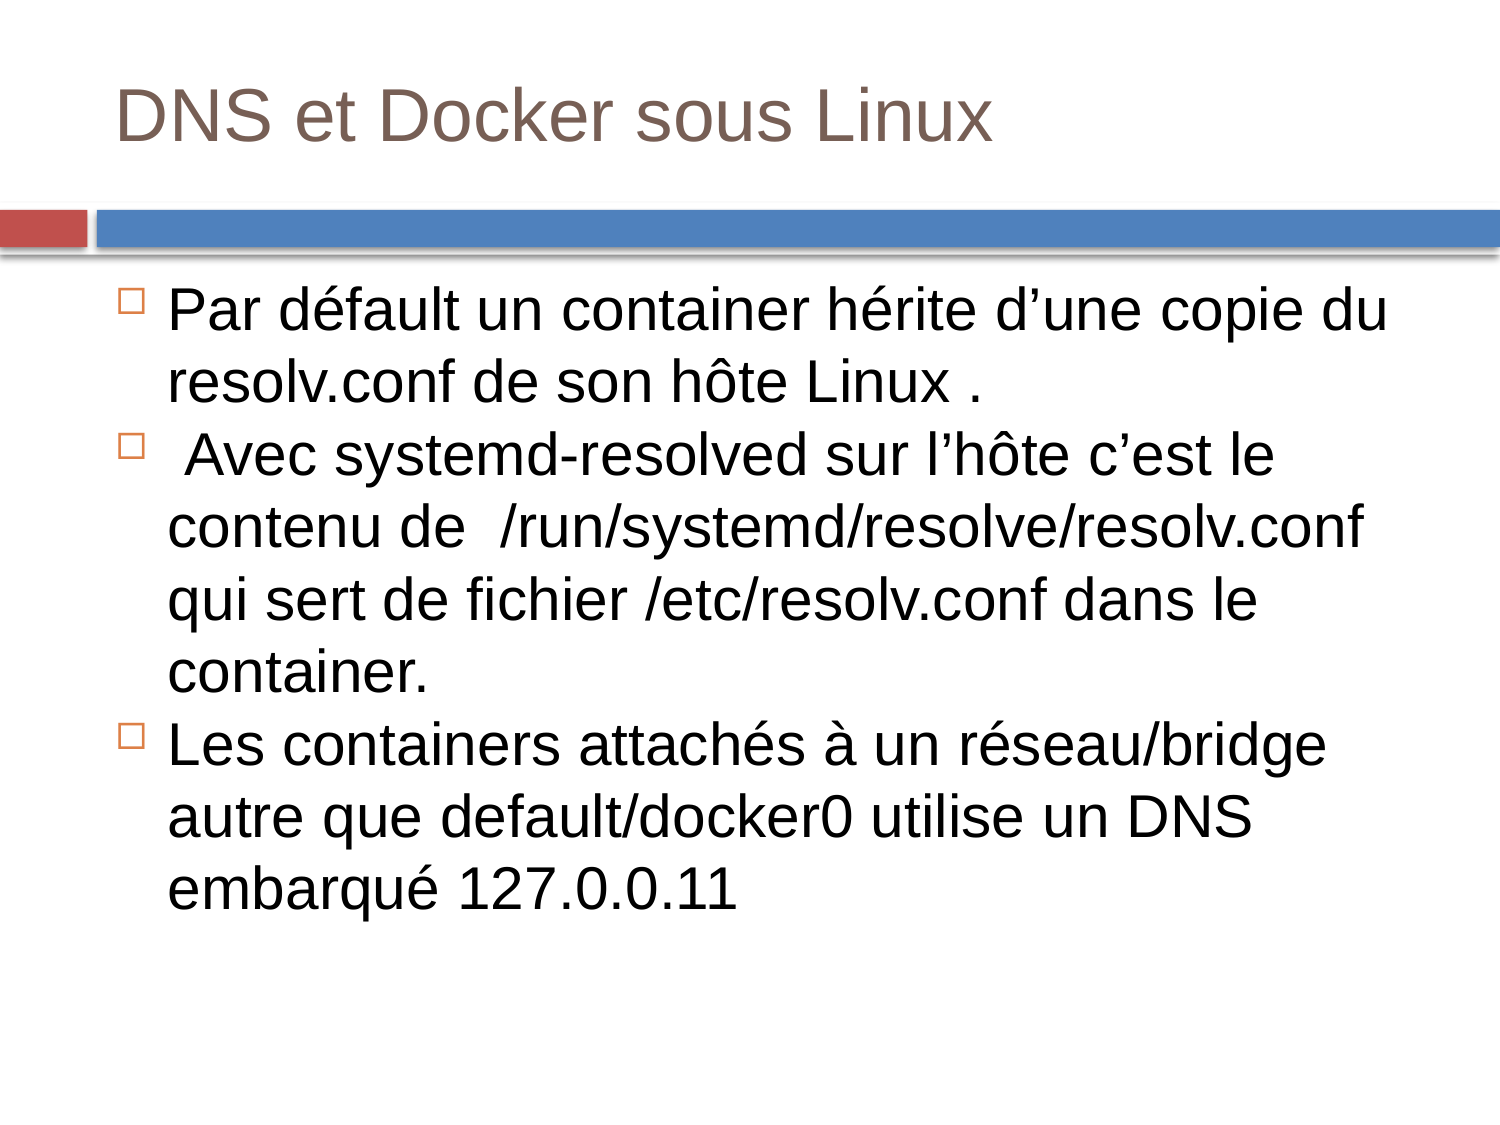

DNS et Docker sous Linux
Par défault un container hérite d’une copie du resolv.conf de son hôte Linux .
 Avec systemd-resolved sur l’hôte c’est le contenu de  /run/systemd/resolve/resolv.conf qui sert de fichier /etc/resolv.conf dans le container.
Les containers attachés à un réseau/bridge autre que default/docker0 utilise un DNS  embarqué 127.0.0.11